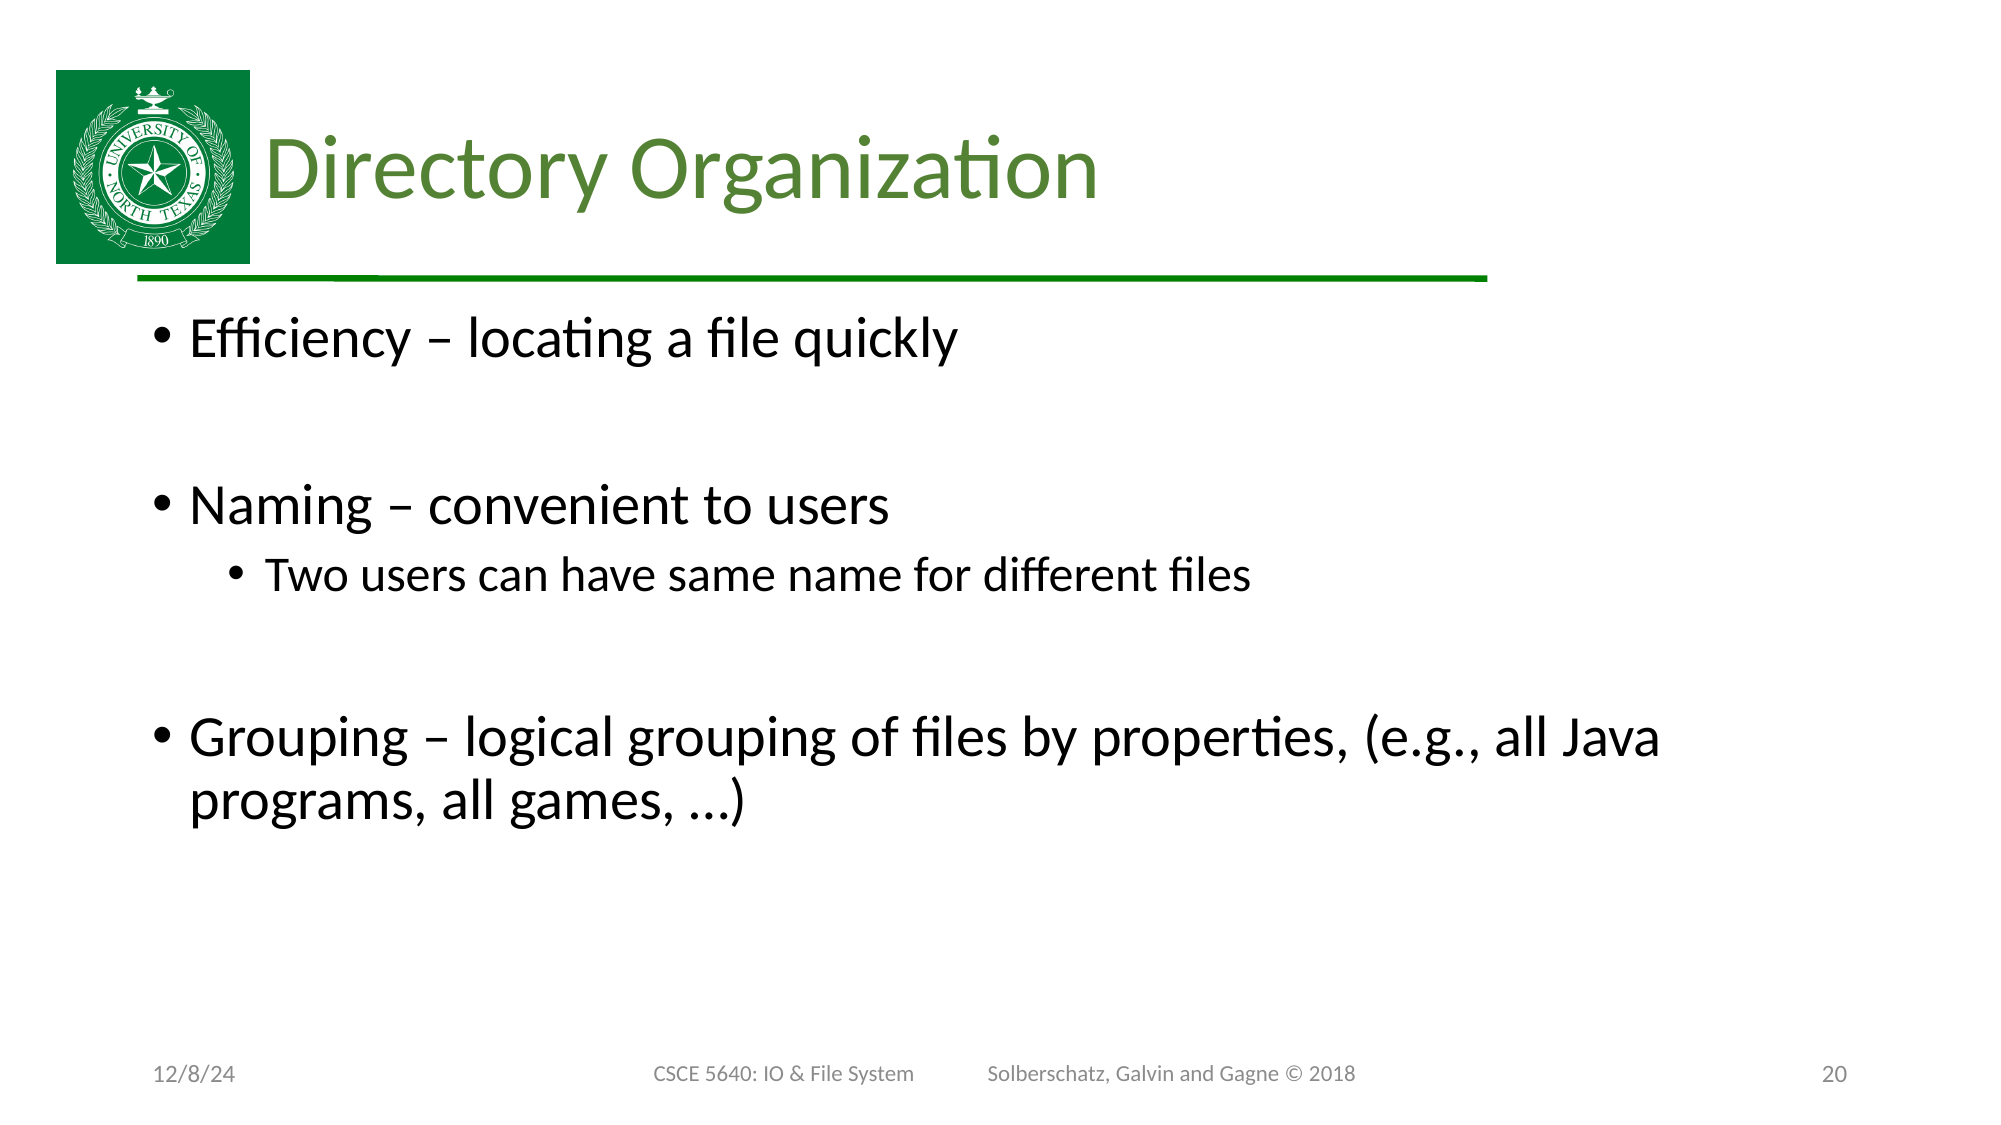

# Directory Organization
Efficiency – locating a file quickly

Naming – convenient to users
Two users can have same name for different files

Grouping – logical grouping of files by properties, (e.g., all Java programs, all games, …)

12/8/24
CSCE 5640: IO & File System              Solberschatz, Galvin and Gagne © 2018
20